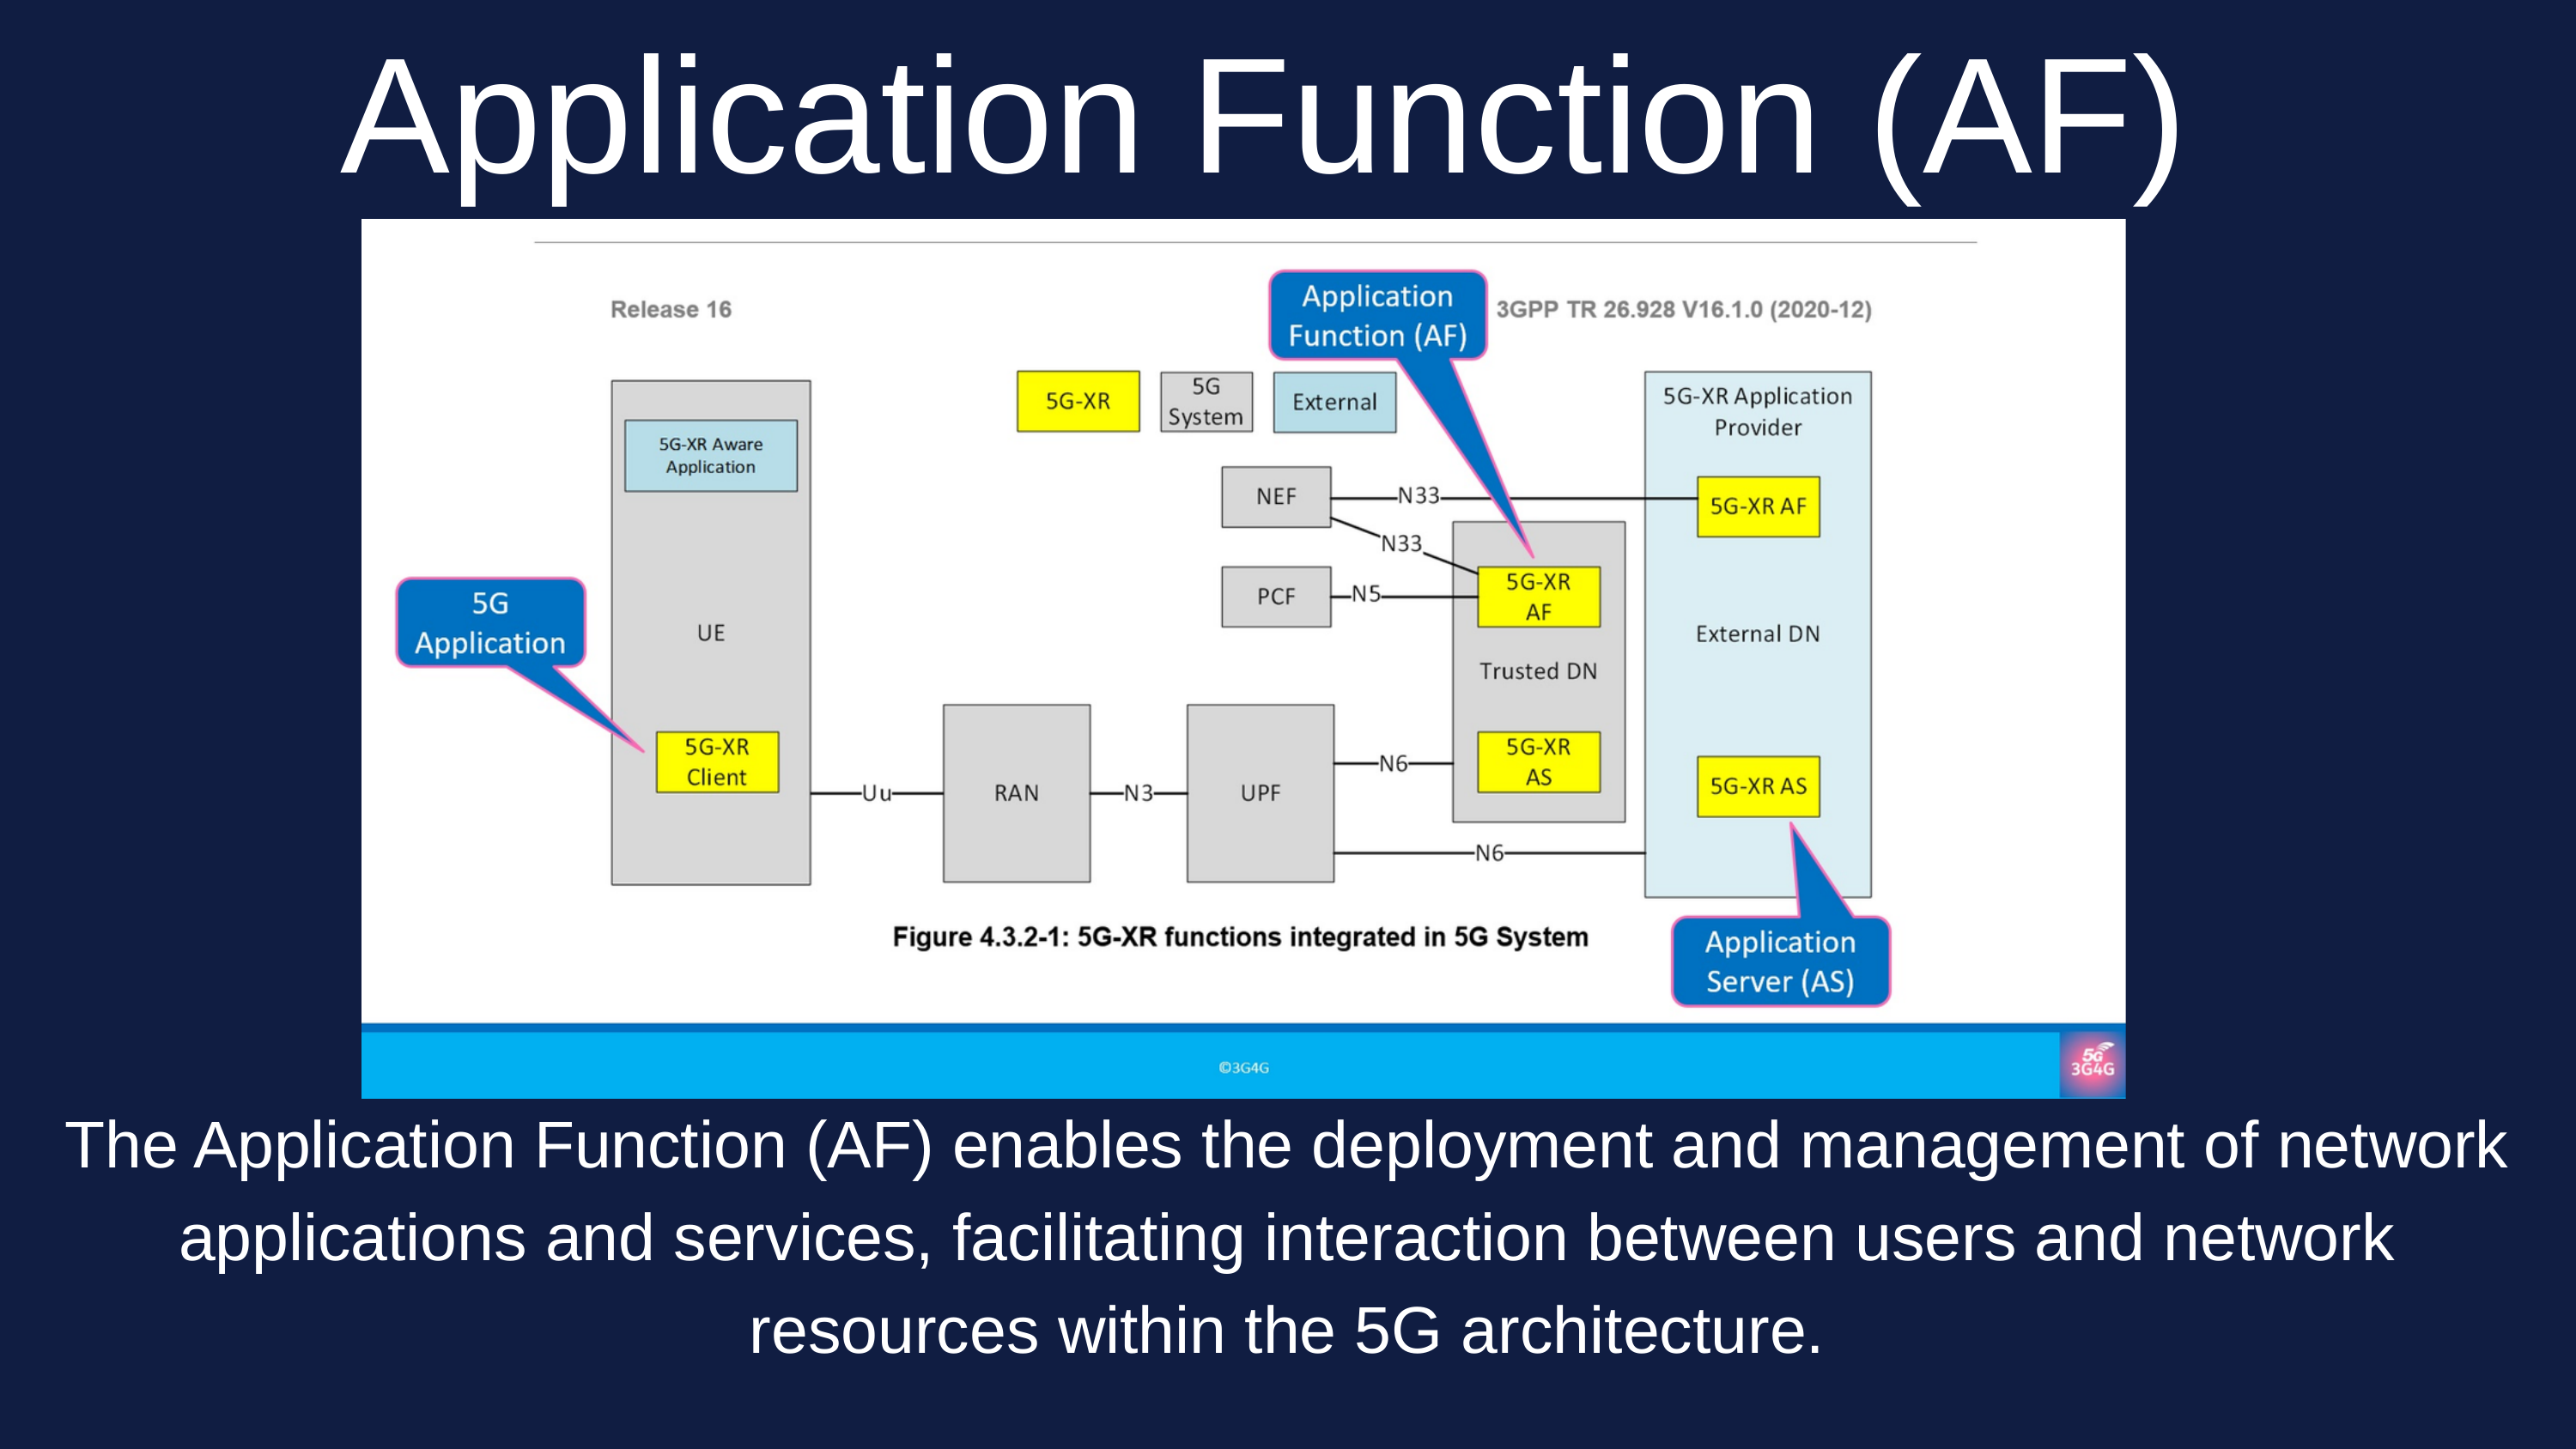

Application Function (AF)

The Application Function (AF) enables the deployment and management of network applications and services, facilitating interaction between users and network resources within the 5G architecture.